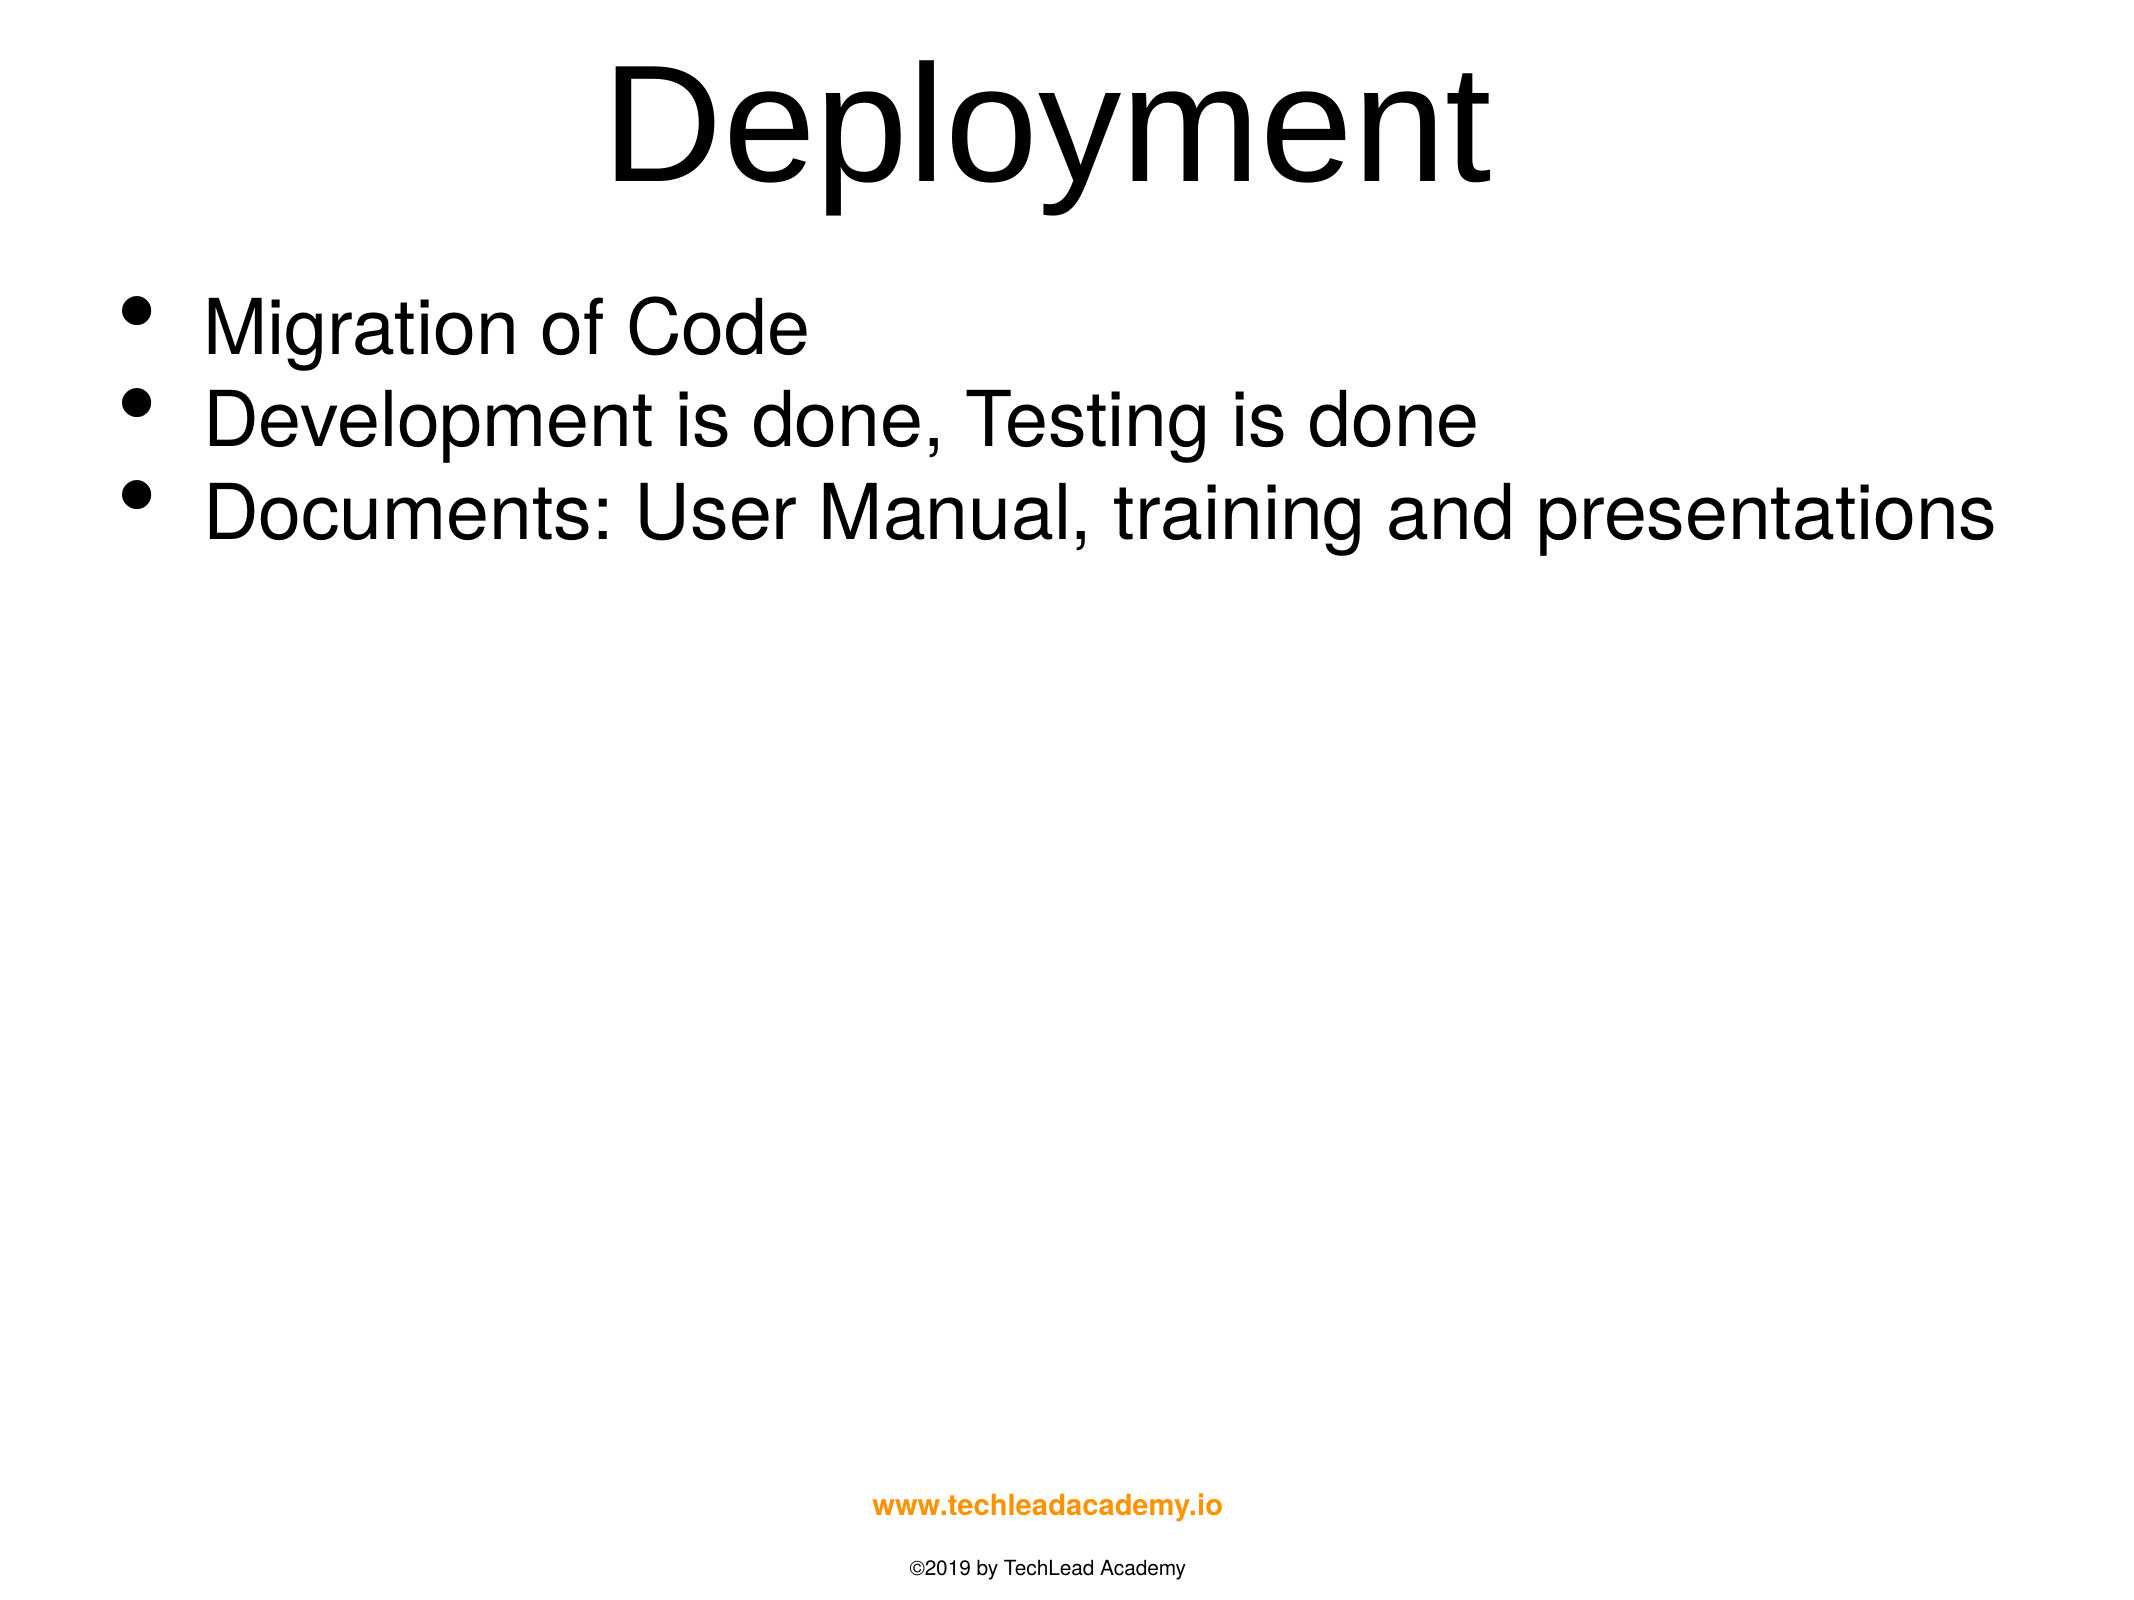

# Deployment
Migration of Code
Development is done, Testing is done
Documents: User Manual, training and presentations
www.techleadacademy.io
©2019 by TechLead Academy